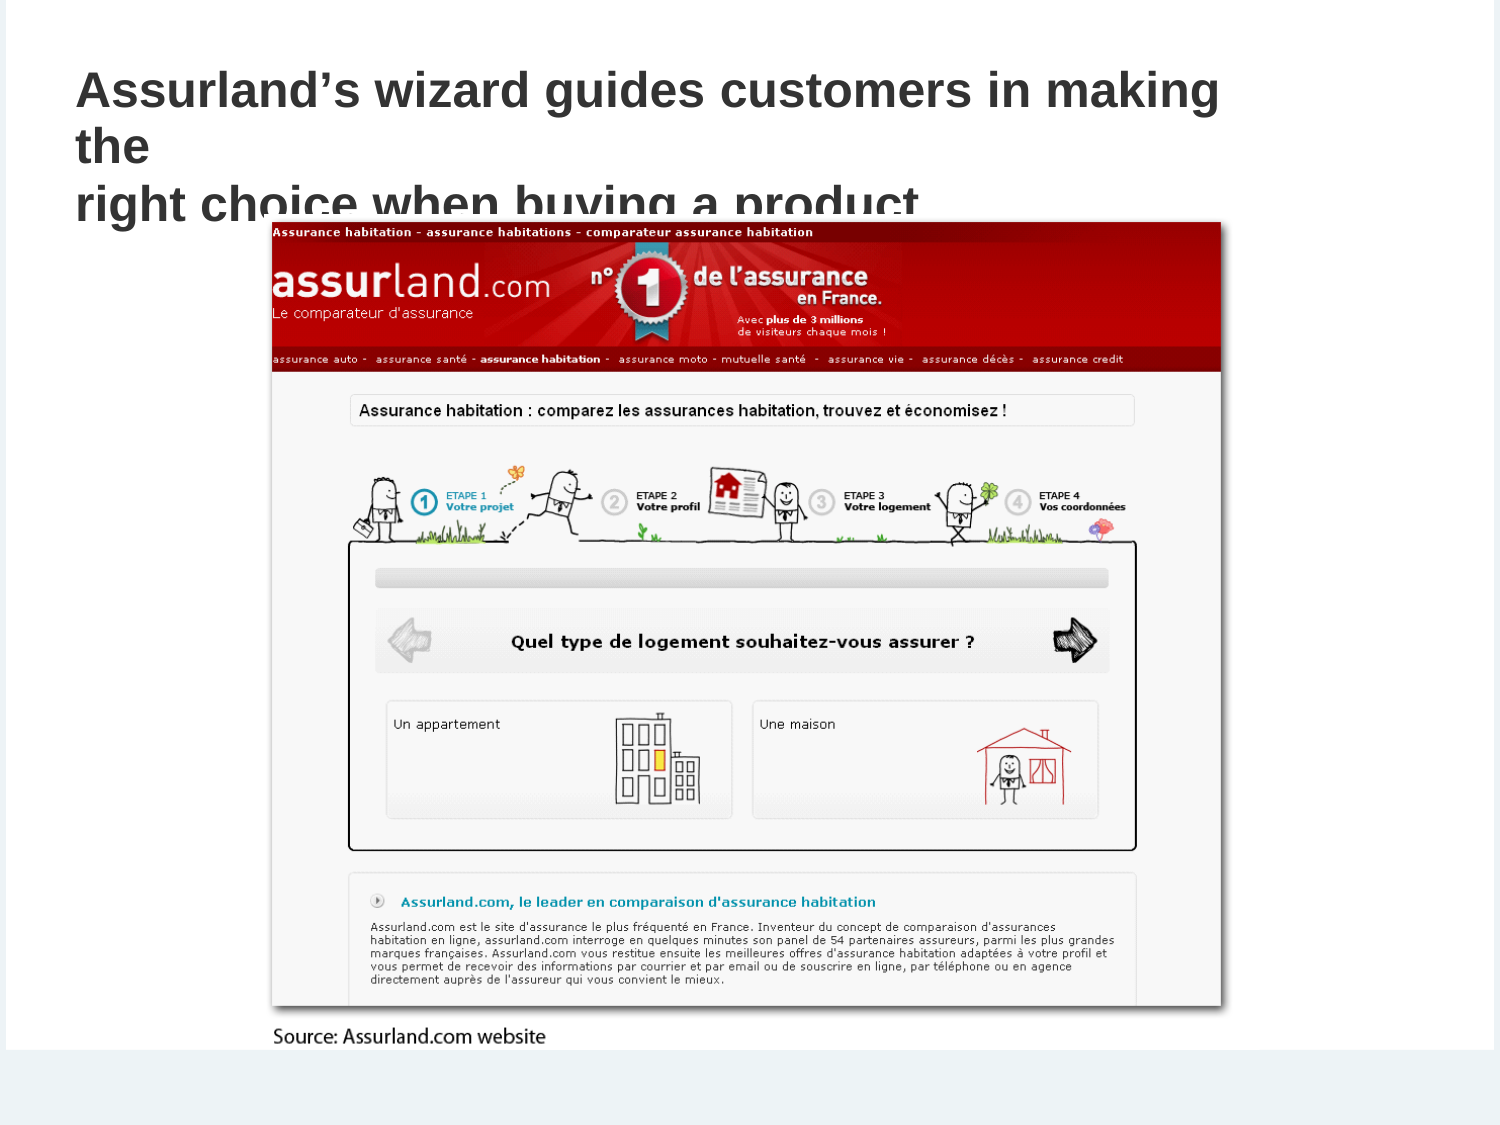

Assurland’s wizard guides customers in making the
right choice when buying a product